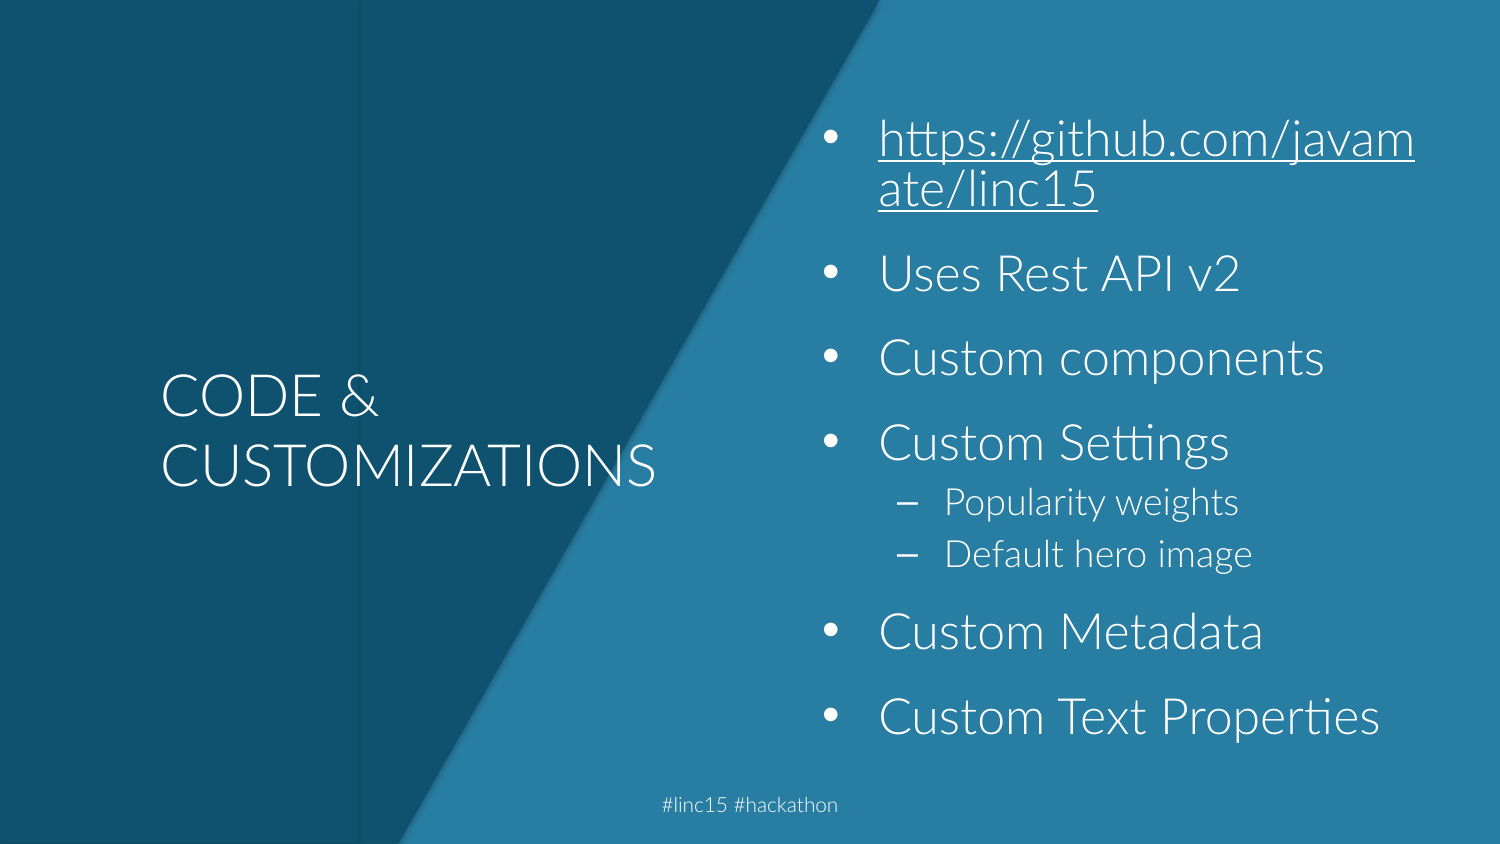

https://github.com/javamate/linc15
Uses Rest API v2
Custom components
Custom Settings
Popularity weights
Default hero image
Custom Metadata
Custom Text Properties

# Code & Customizations
#linc15 #hackathon